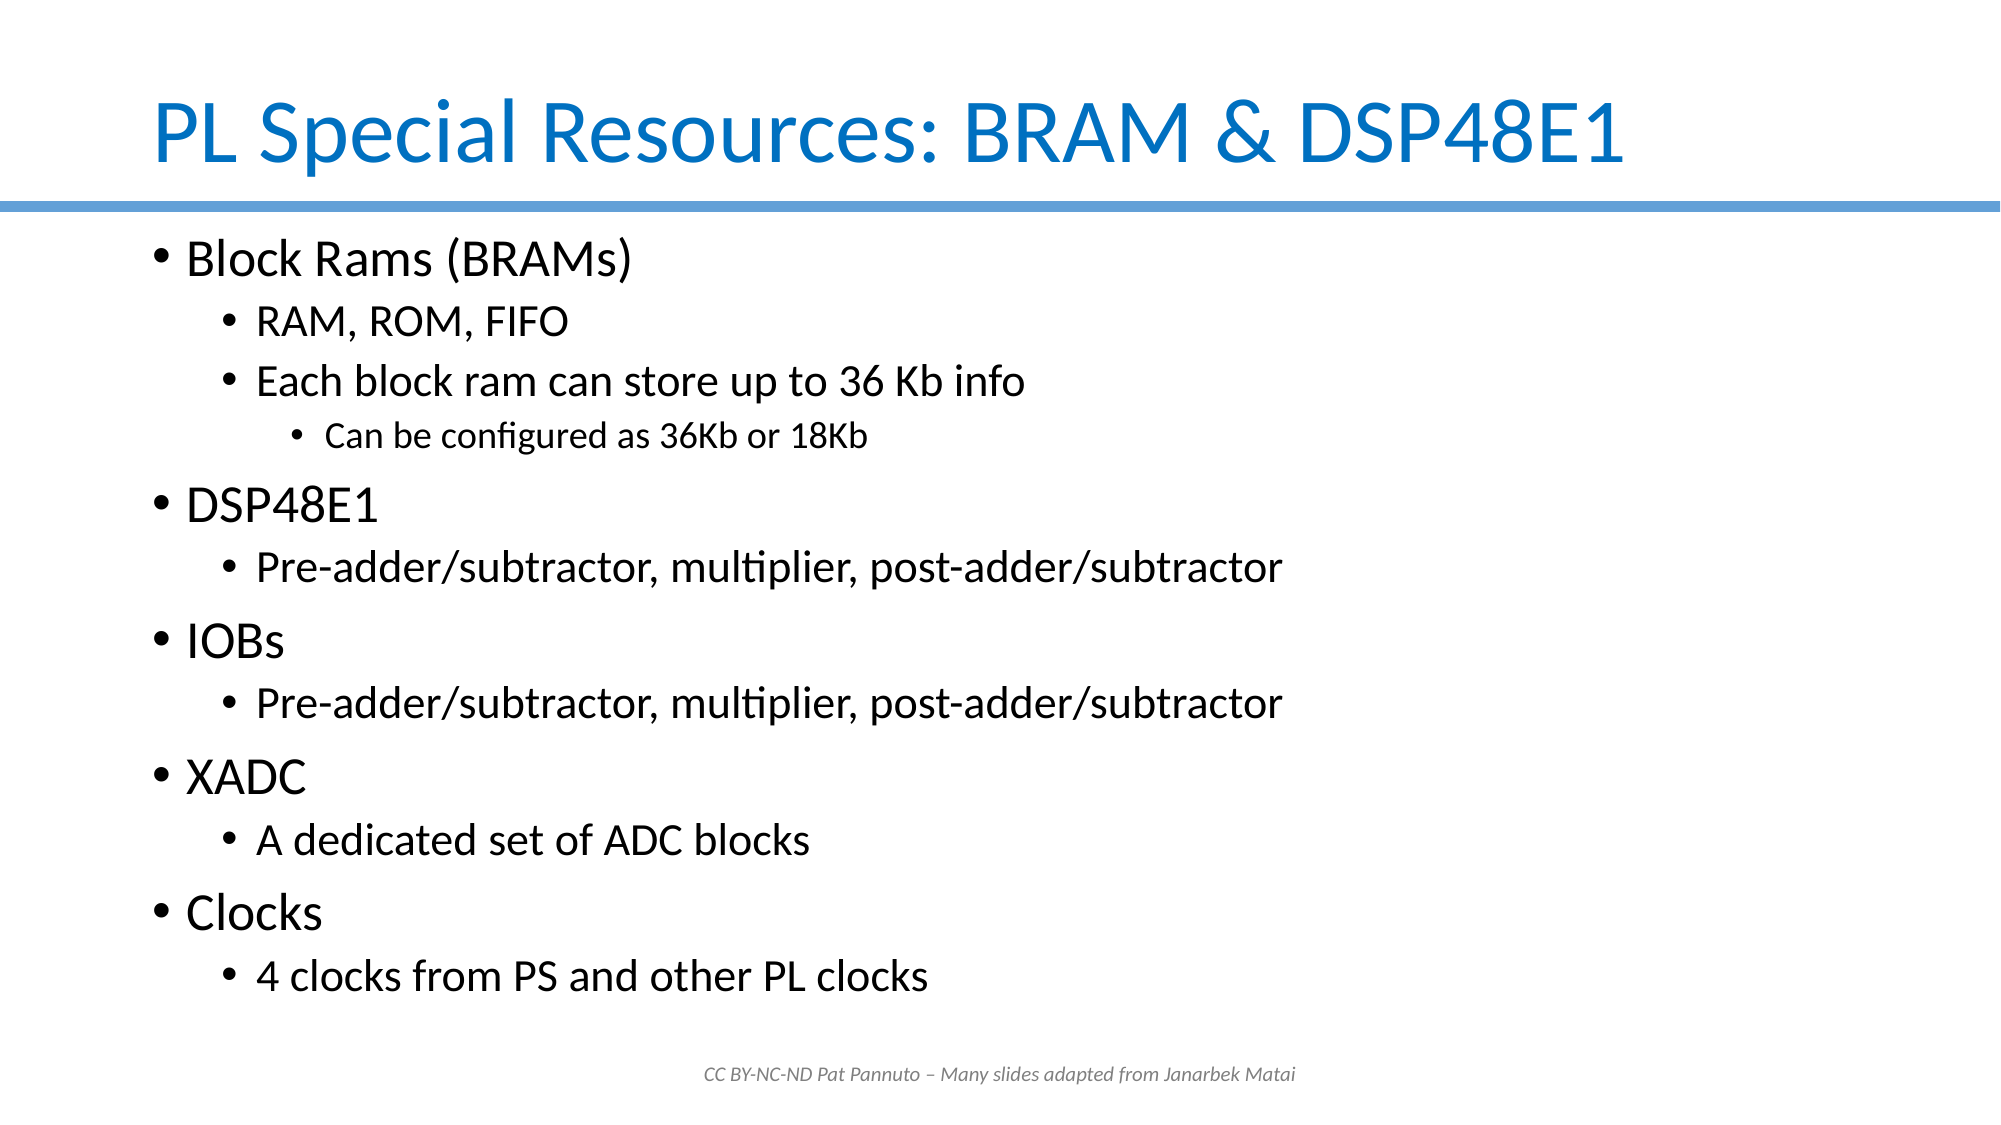

# PL Special Resources: BRAM & DSP48E1
Block Rams (BRAMs)
RAM, ROM, FIFO
Each block ram can store up to 36 Kb info
Can be configured as 36Kb or 18Kb
DSP48E1
Pre-adder/subtractor, multiplier, post-adder/subtractor
IOBs
Pre-adder/subtractor, multiplier, post-adder/subtractor
XADC
A dedicated set of ADC blocks
Clocks
4 clocks from PS and other PL clocks

CC BY-NC-ND Pat Pannuto – Many slides adapted from Janarbek Matai